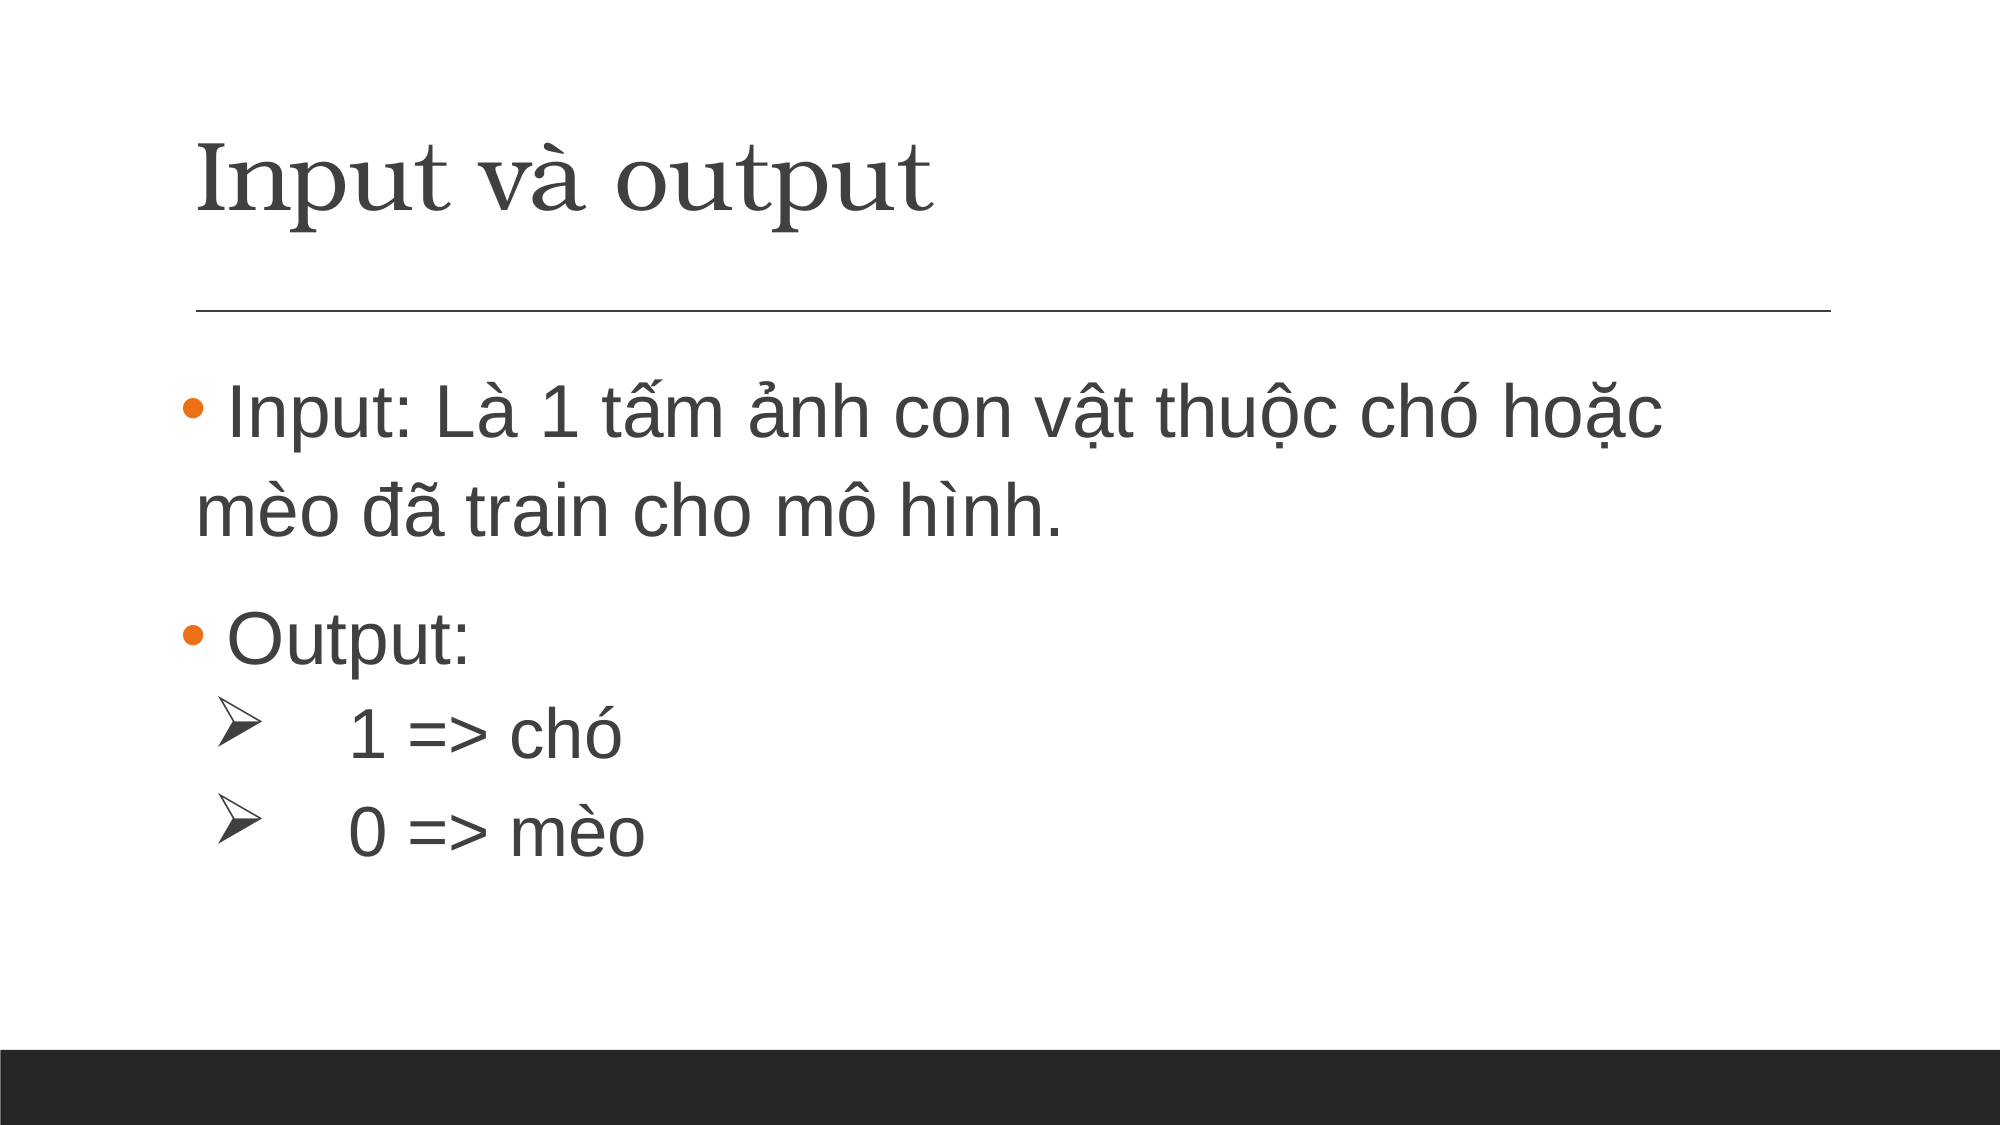

# Input và output
 Input: Là 1 tấm ảnh con vật thuộc chó hoặc mèo đã train cho mô hình.
 Output:
    1 => chó
    0 => mèo